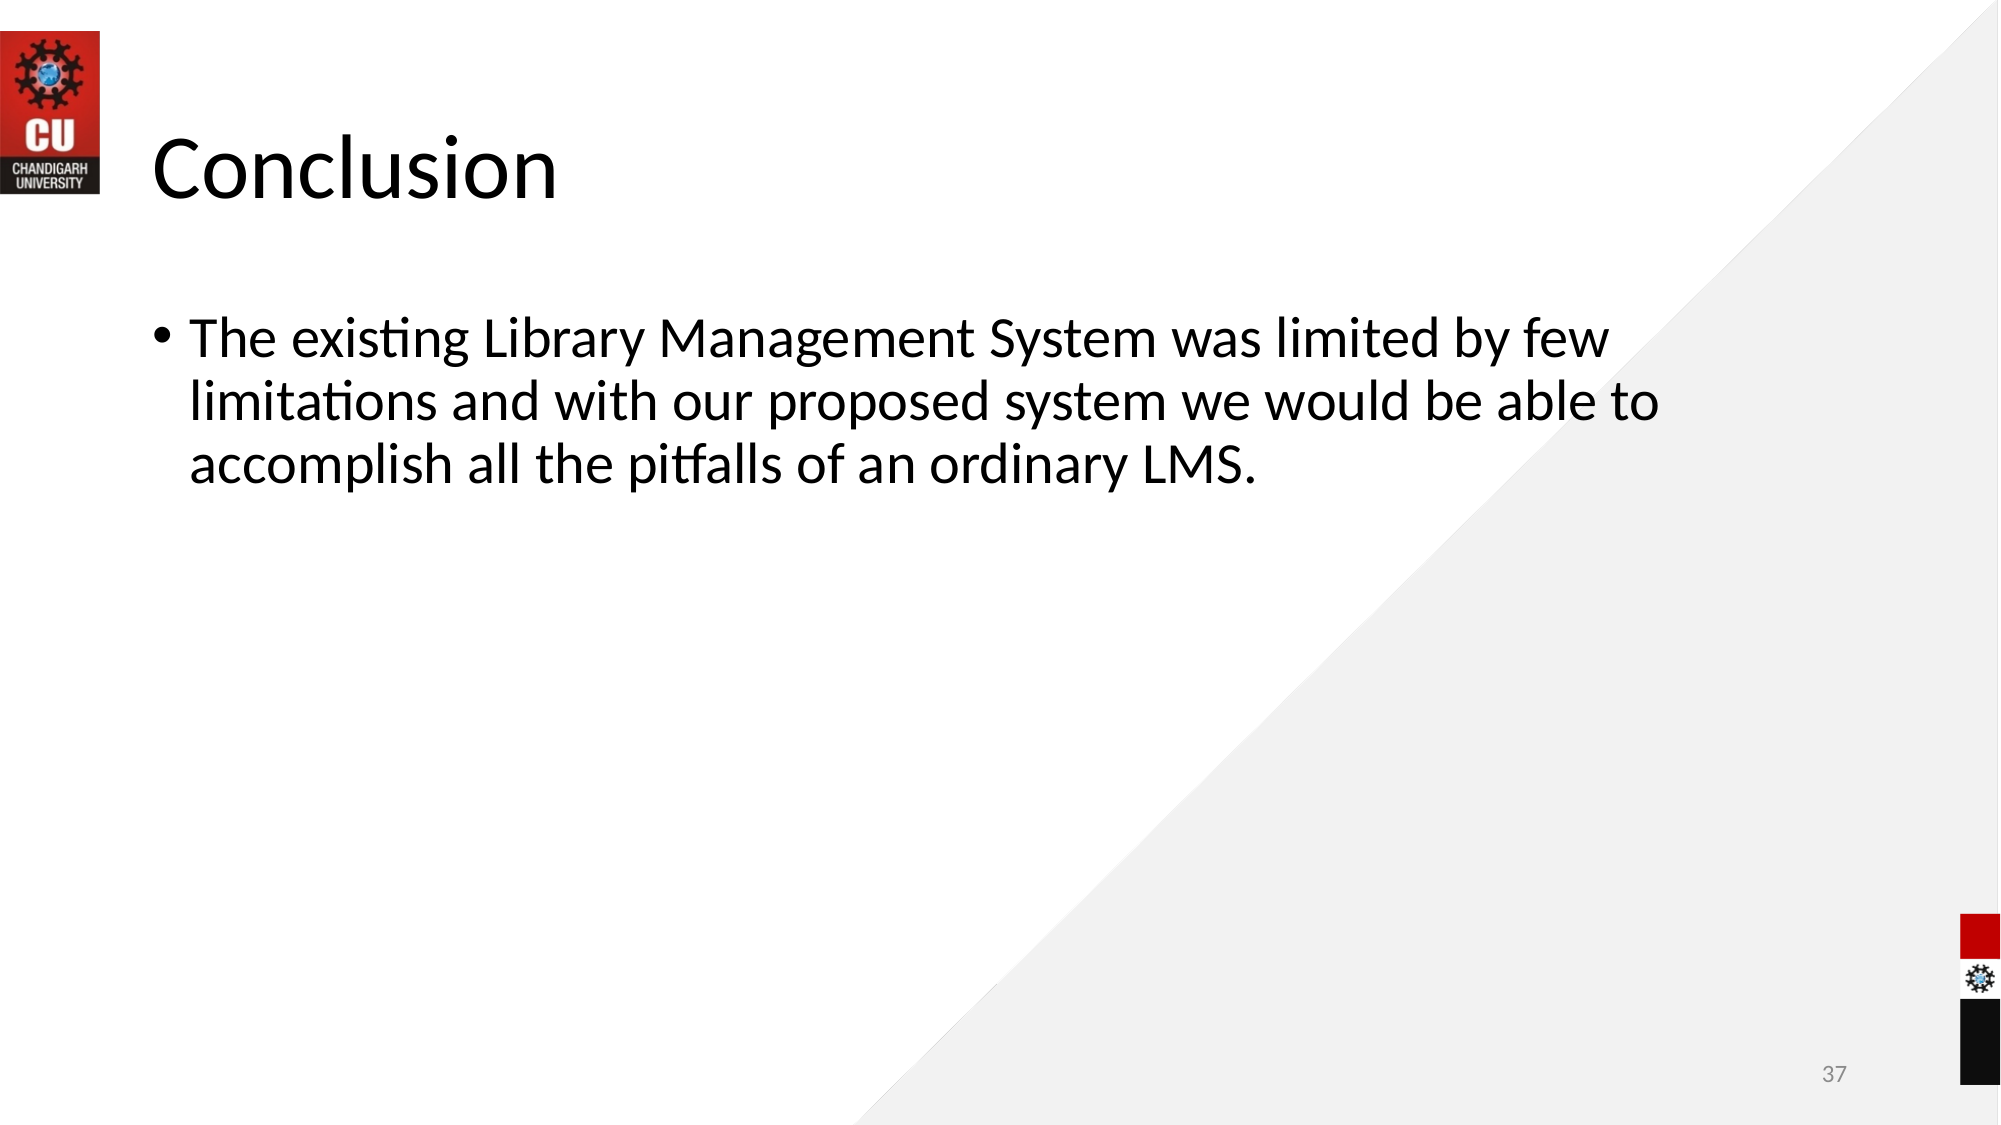

# Conclusion
The existing Library Management System was limited by few limitations and with our proposed system we would be able to accomplish all the pitfalls of an ordinary LMS.

37